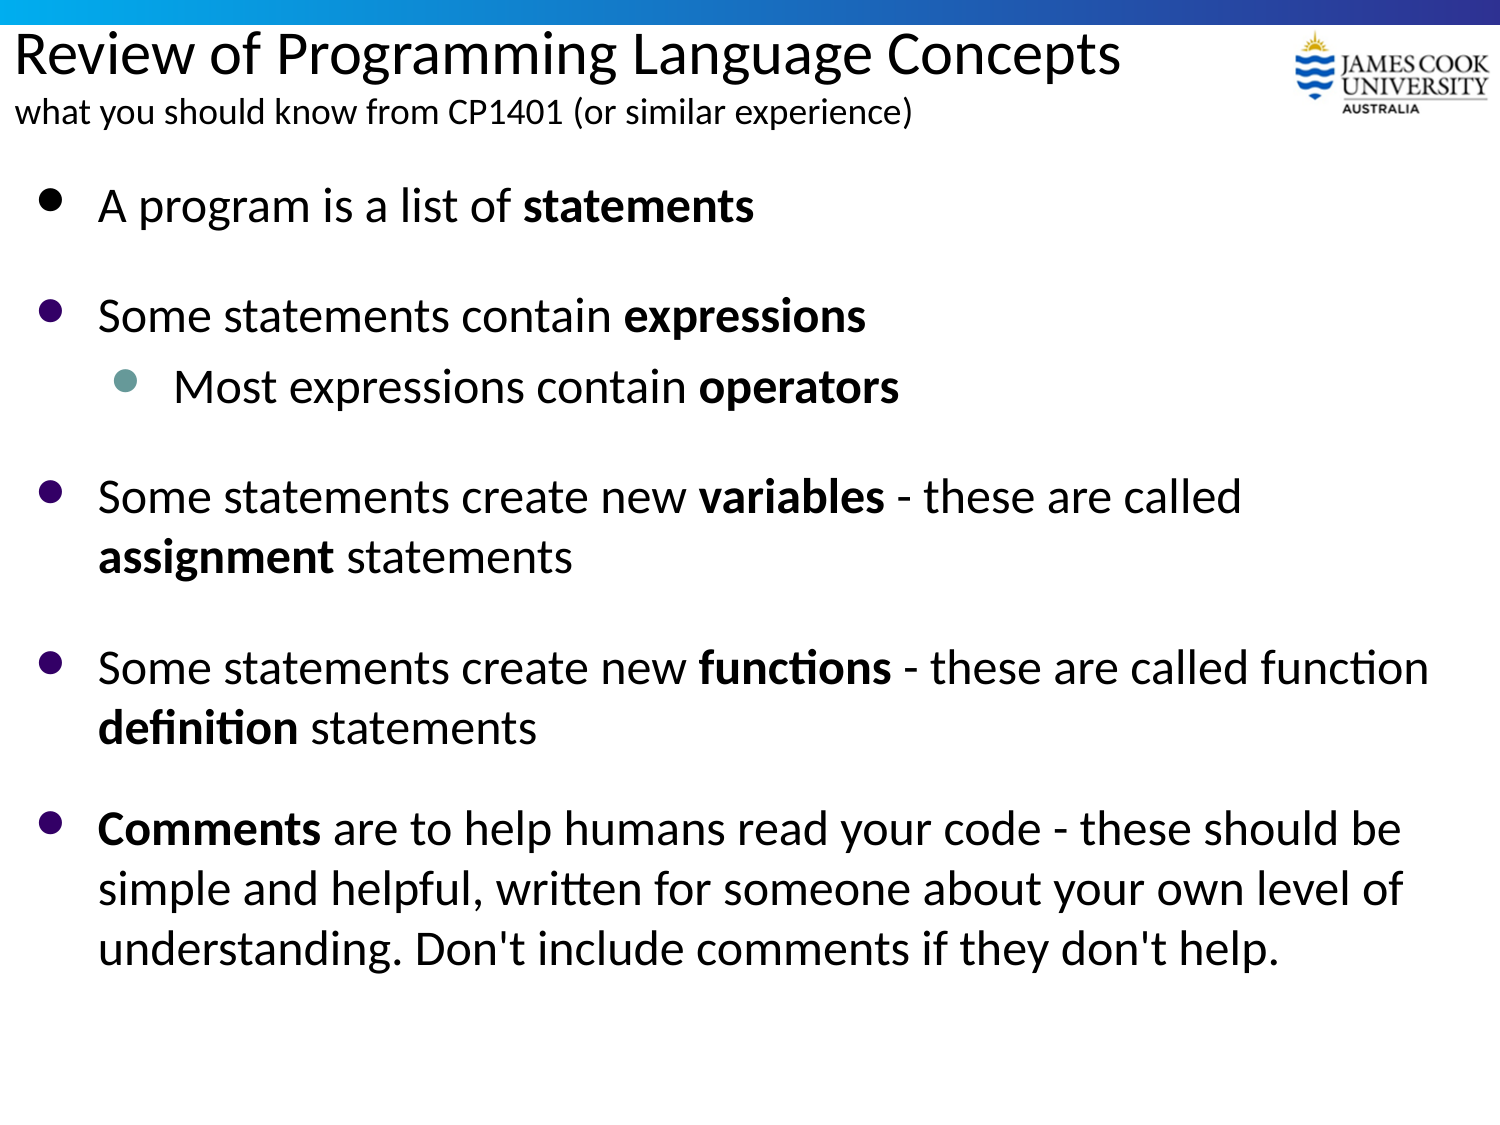

# Review of Programming Language Concepts what you should know from CP1401 (or similar experience)
A program is a list of statements

Some statements contain expressions
Most expressions contain operators

Some statements create new variables - these are called assignment statements

Some statements create new functions - these are called function definition statements
Comments are to help humans read your code - these should be simple and helpful, written for someone about your own level of understanding. Don't include comments if they don't help.